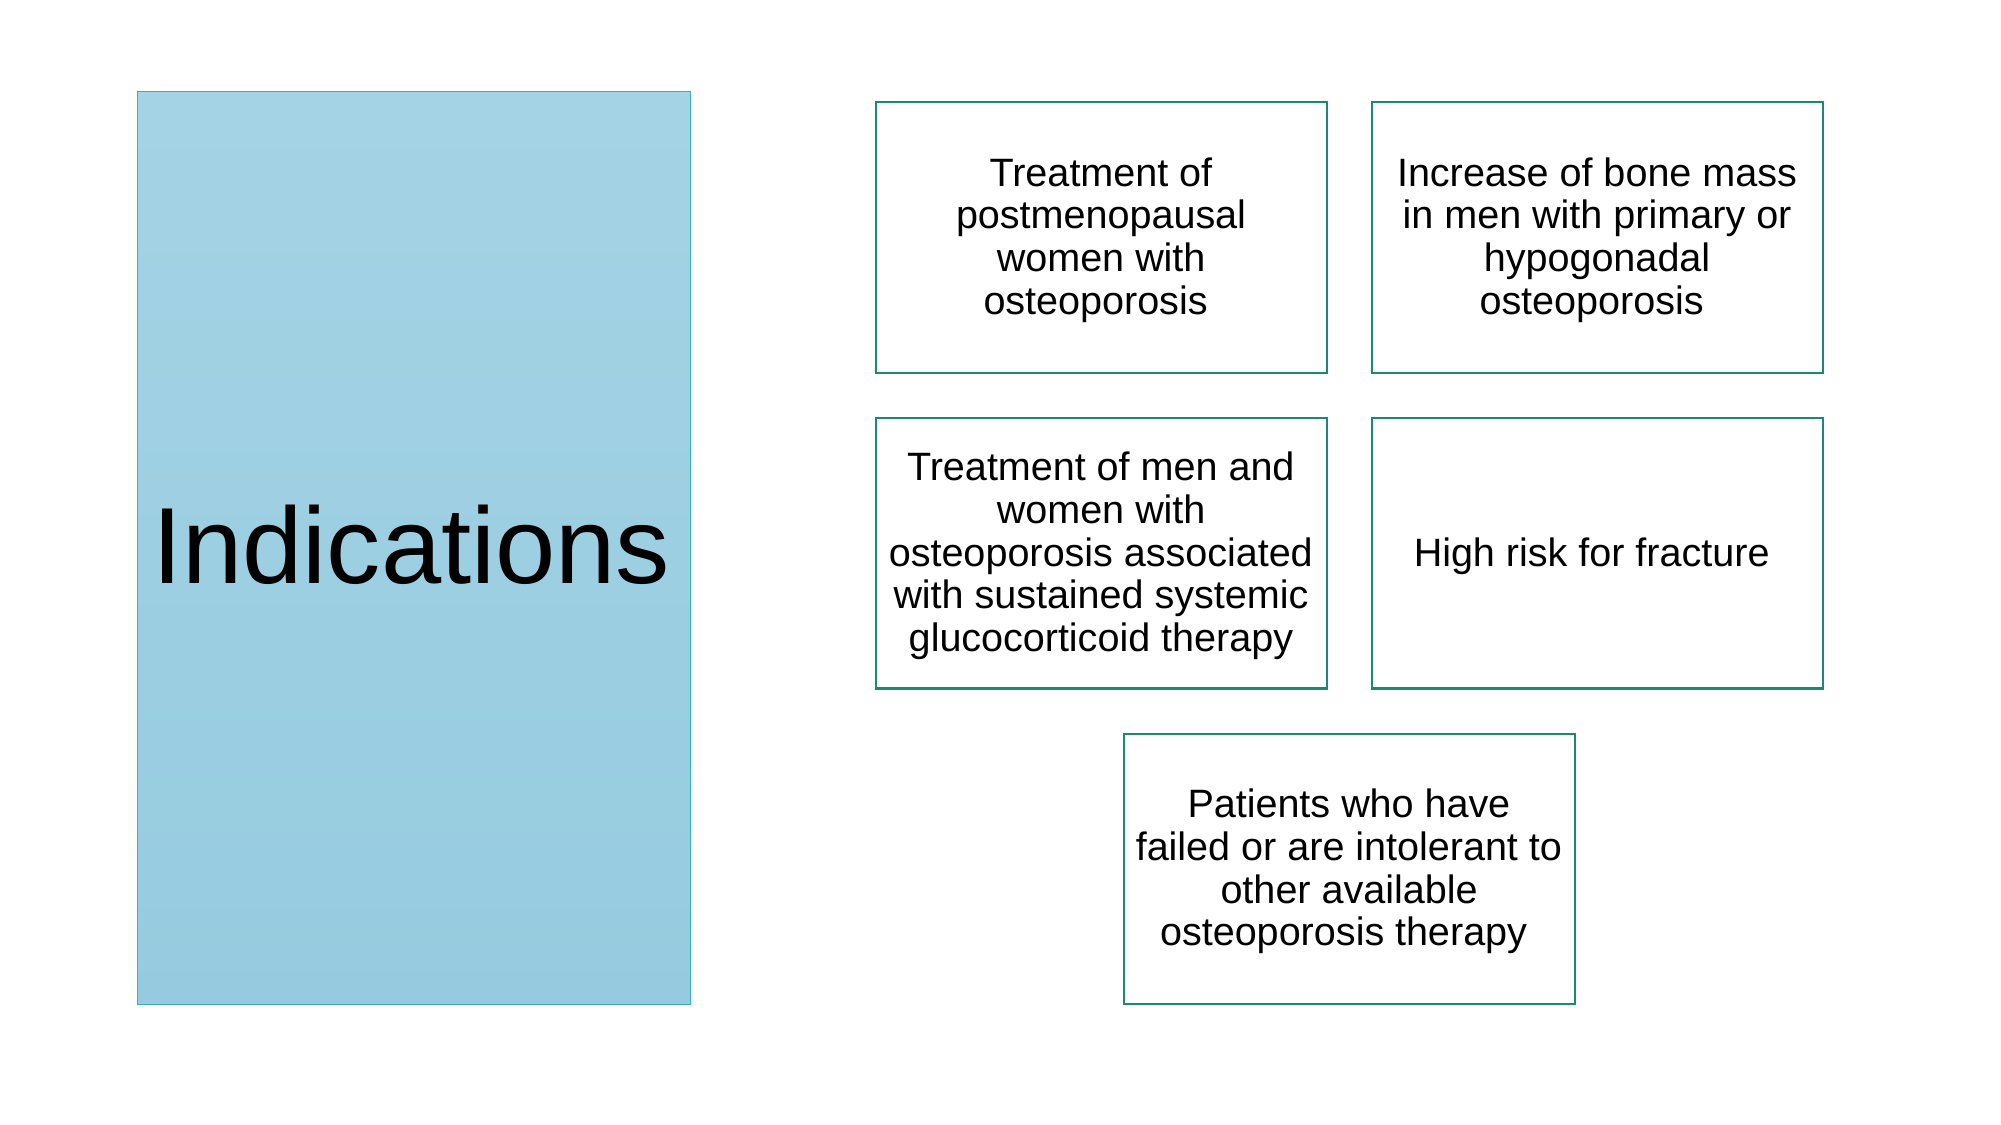

# Indications
Treatment of postmenopausal women with osteoporosis
Increase of bone mass in men with primary or hypogonadal osteoporosis
Treatment of men and women with osteoporosis associated with sustained systemic glucocorticoid therapy
High risk for fracture
Patients who have failed or are intolerant to other available osteoporosis therapy